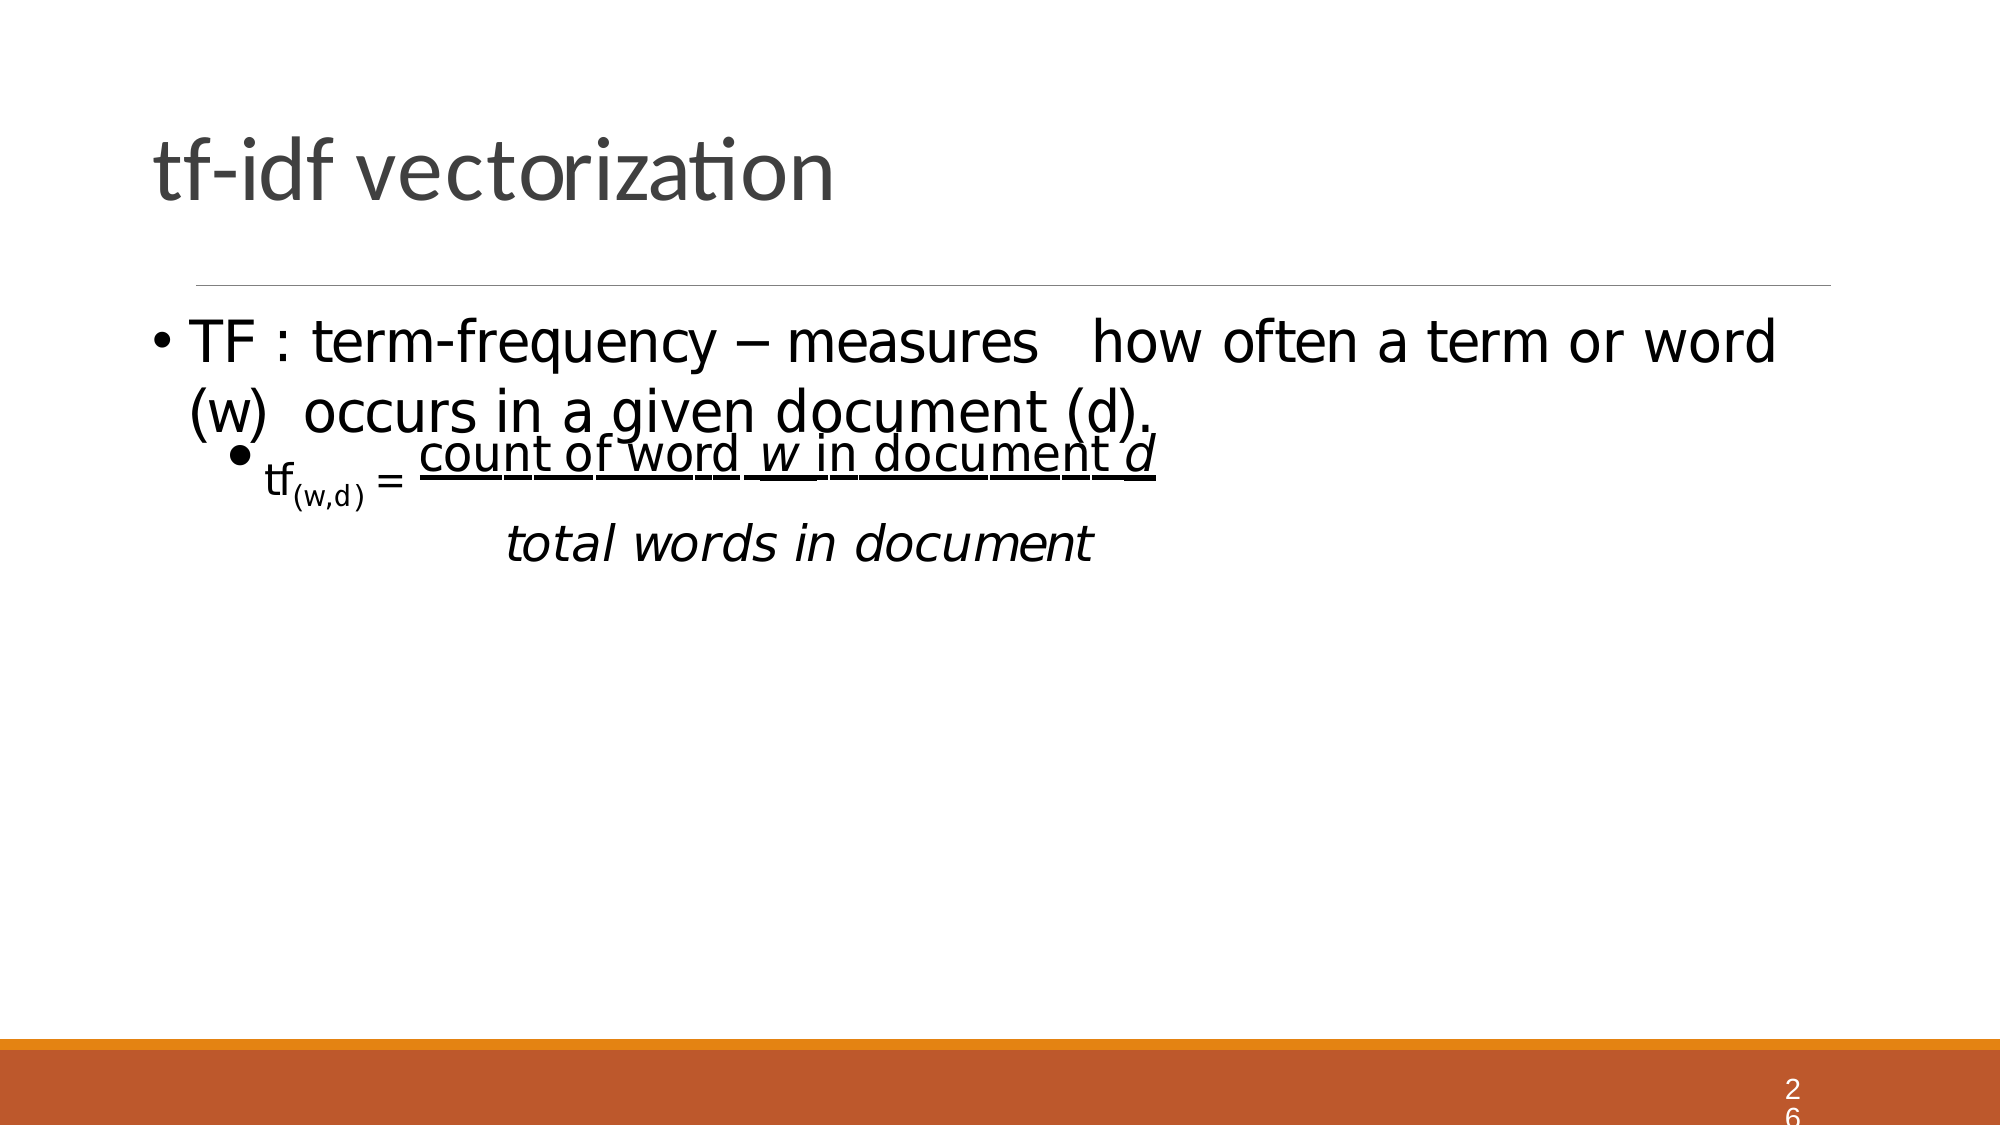

# tf-idf vectorization
TF : term-frequency – measures	how often a term or word (w)  occurs in a given document (d).
tf(w,d) = count of word w in document d
total words in document
26